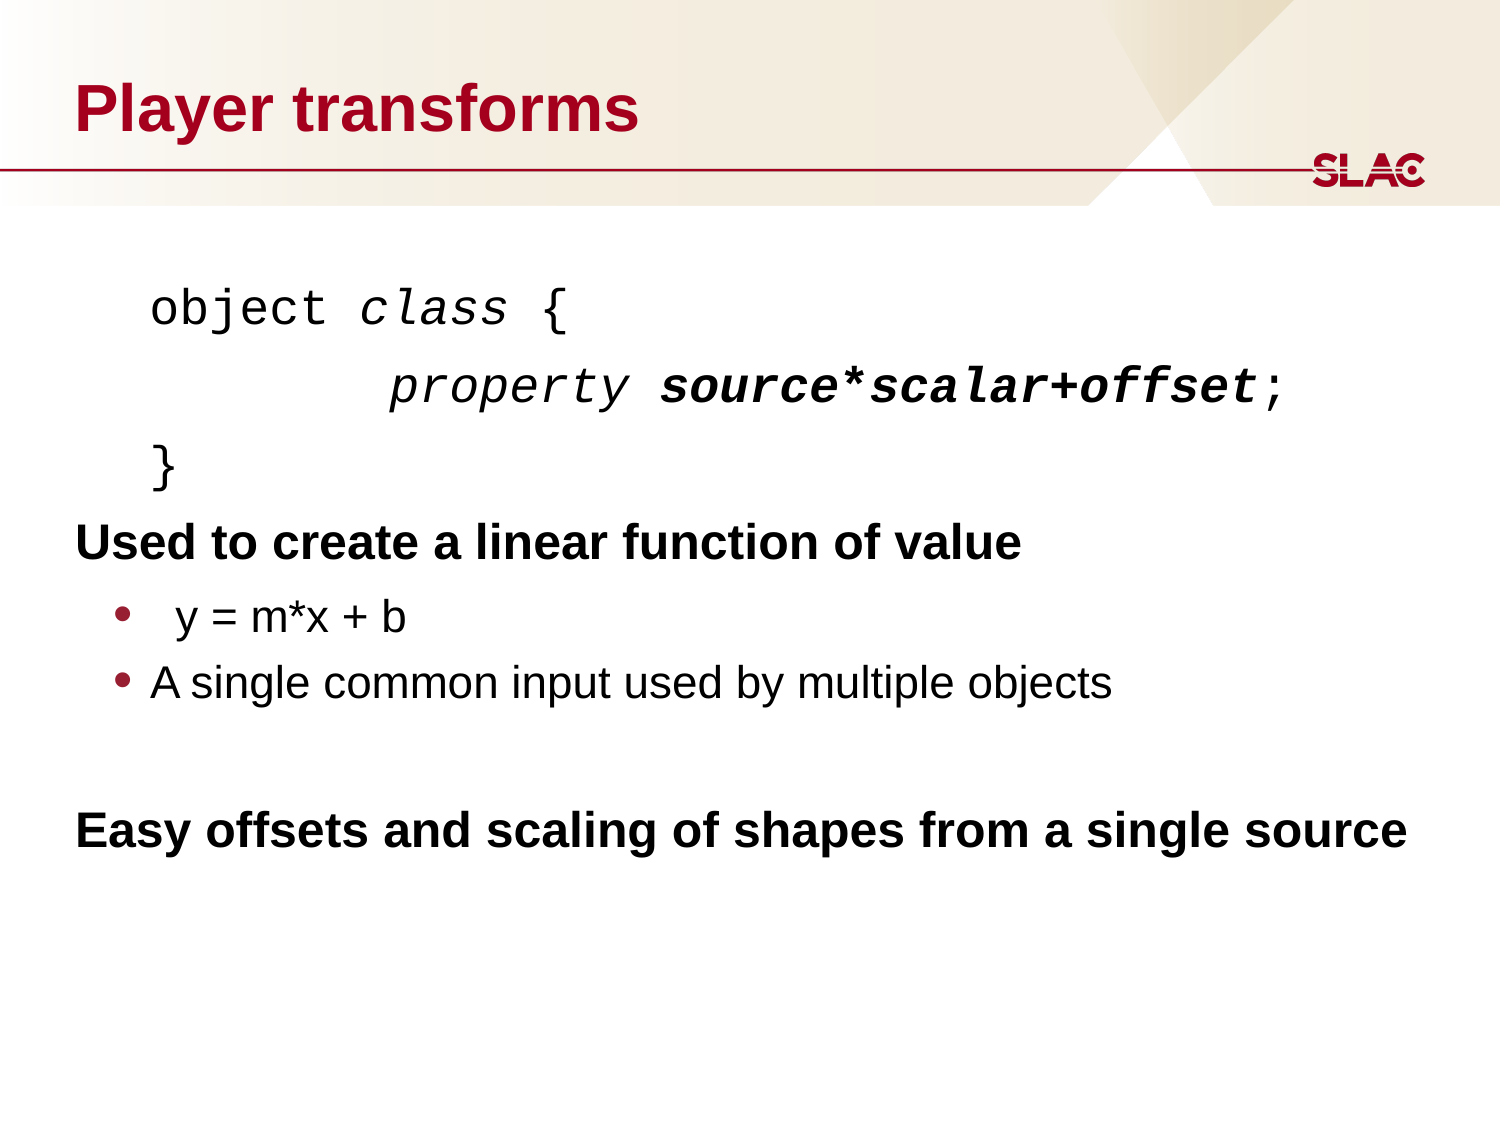

# Player transforms
object class {
        property source*scalar+offset;
}
Used to create a linear function of value
  y = m*x + b
A single common input used by multiple objects

Easy offsets and scaling of shapes from a single source